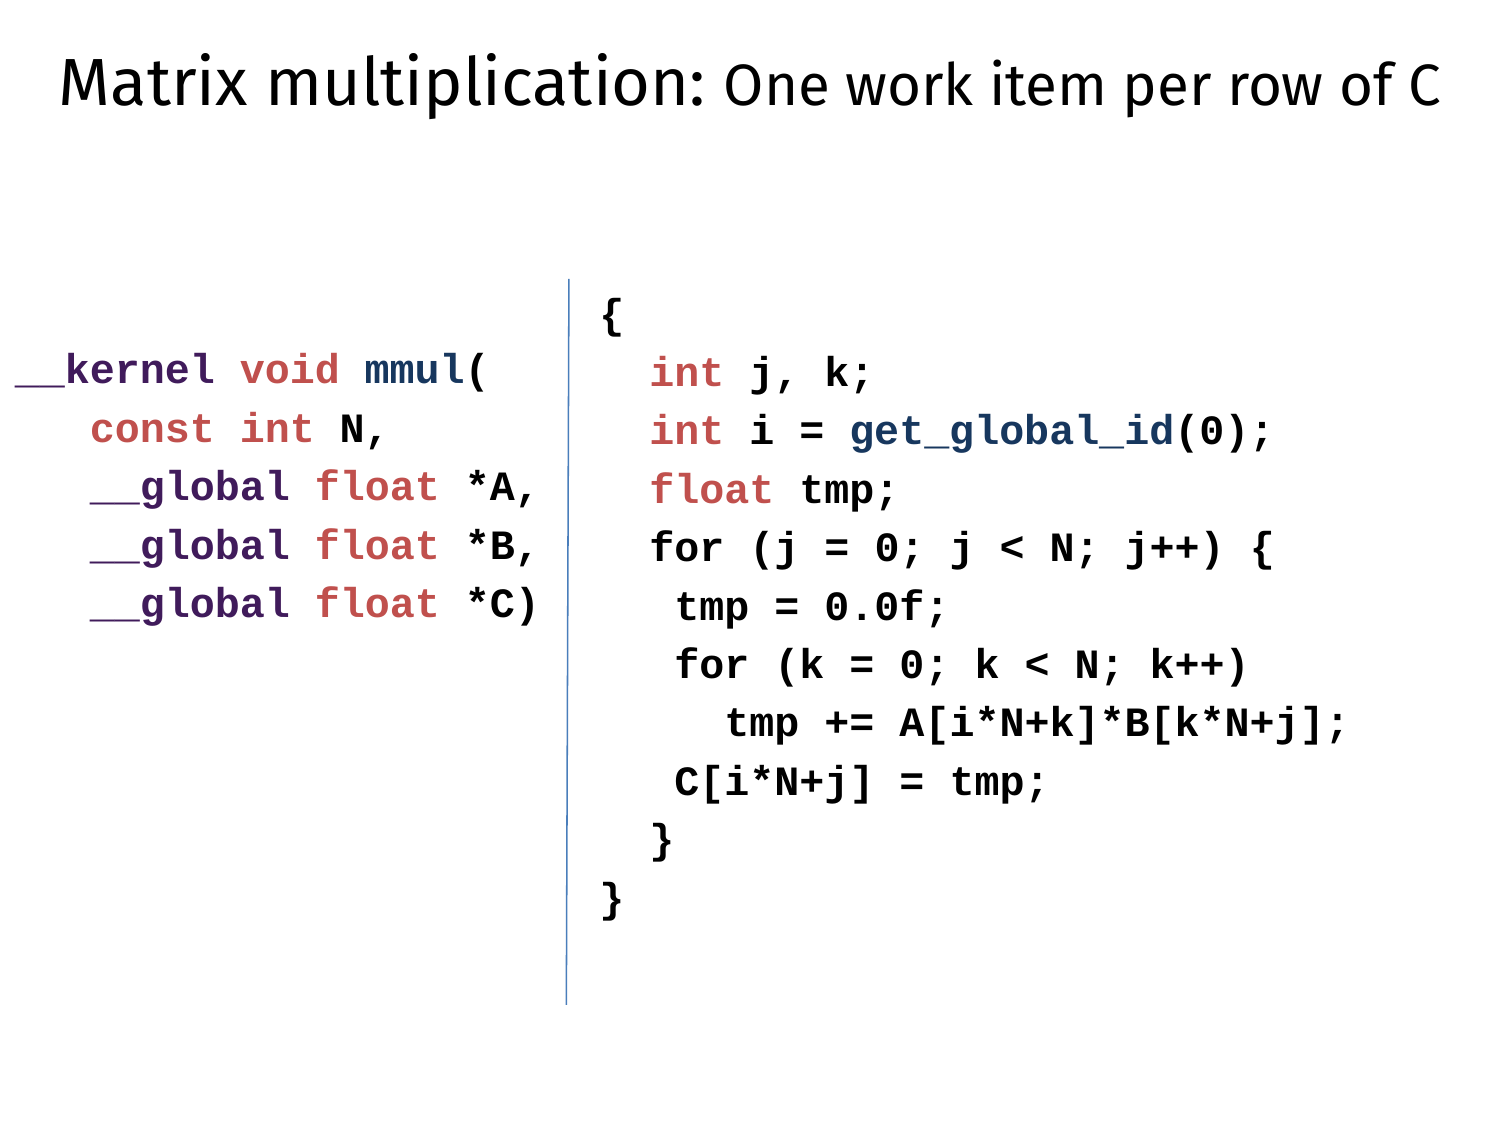

Matrix multiplication: One work item per row of C

{
  int j, k;
  int i = get_global_id(0);
  float tmp;
  for (j = 0; j < N; j++) {
   tmp = 0.0f;
   for (k = 0; k < N; k++)
     tmp += A[i*N+k]*B[k*N+j];
   C[i*N+j] = tmp;
  }
}
__kernel void mmul(
   const int N,
   __global float *A,
   __global float *B,
   __global float *C)